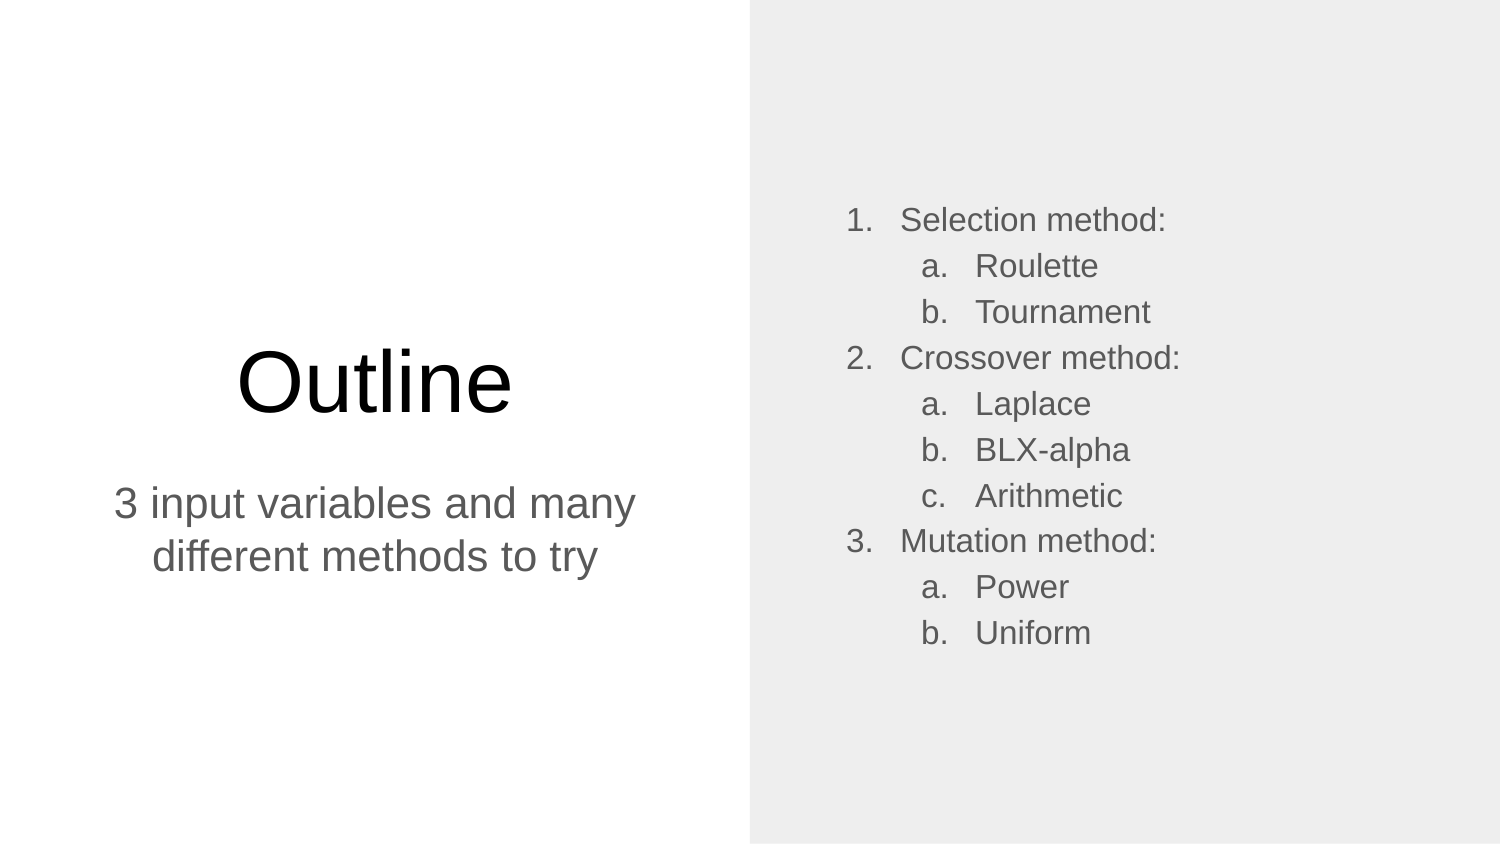

Selection method:
Roulette
Tournament
Crossover method:
Laplace
BLX-alpha
Arithmetic
Mutation method:
Power
Uniform
# Outline
3 input variables and many different methods to try